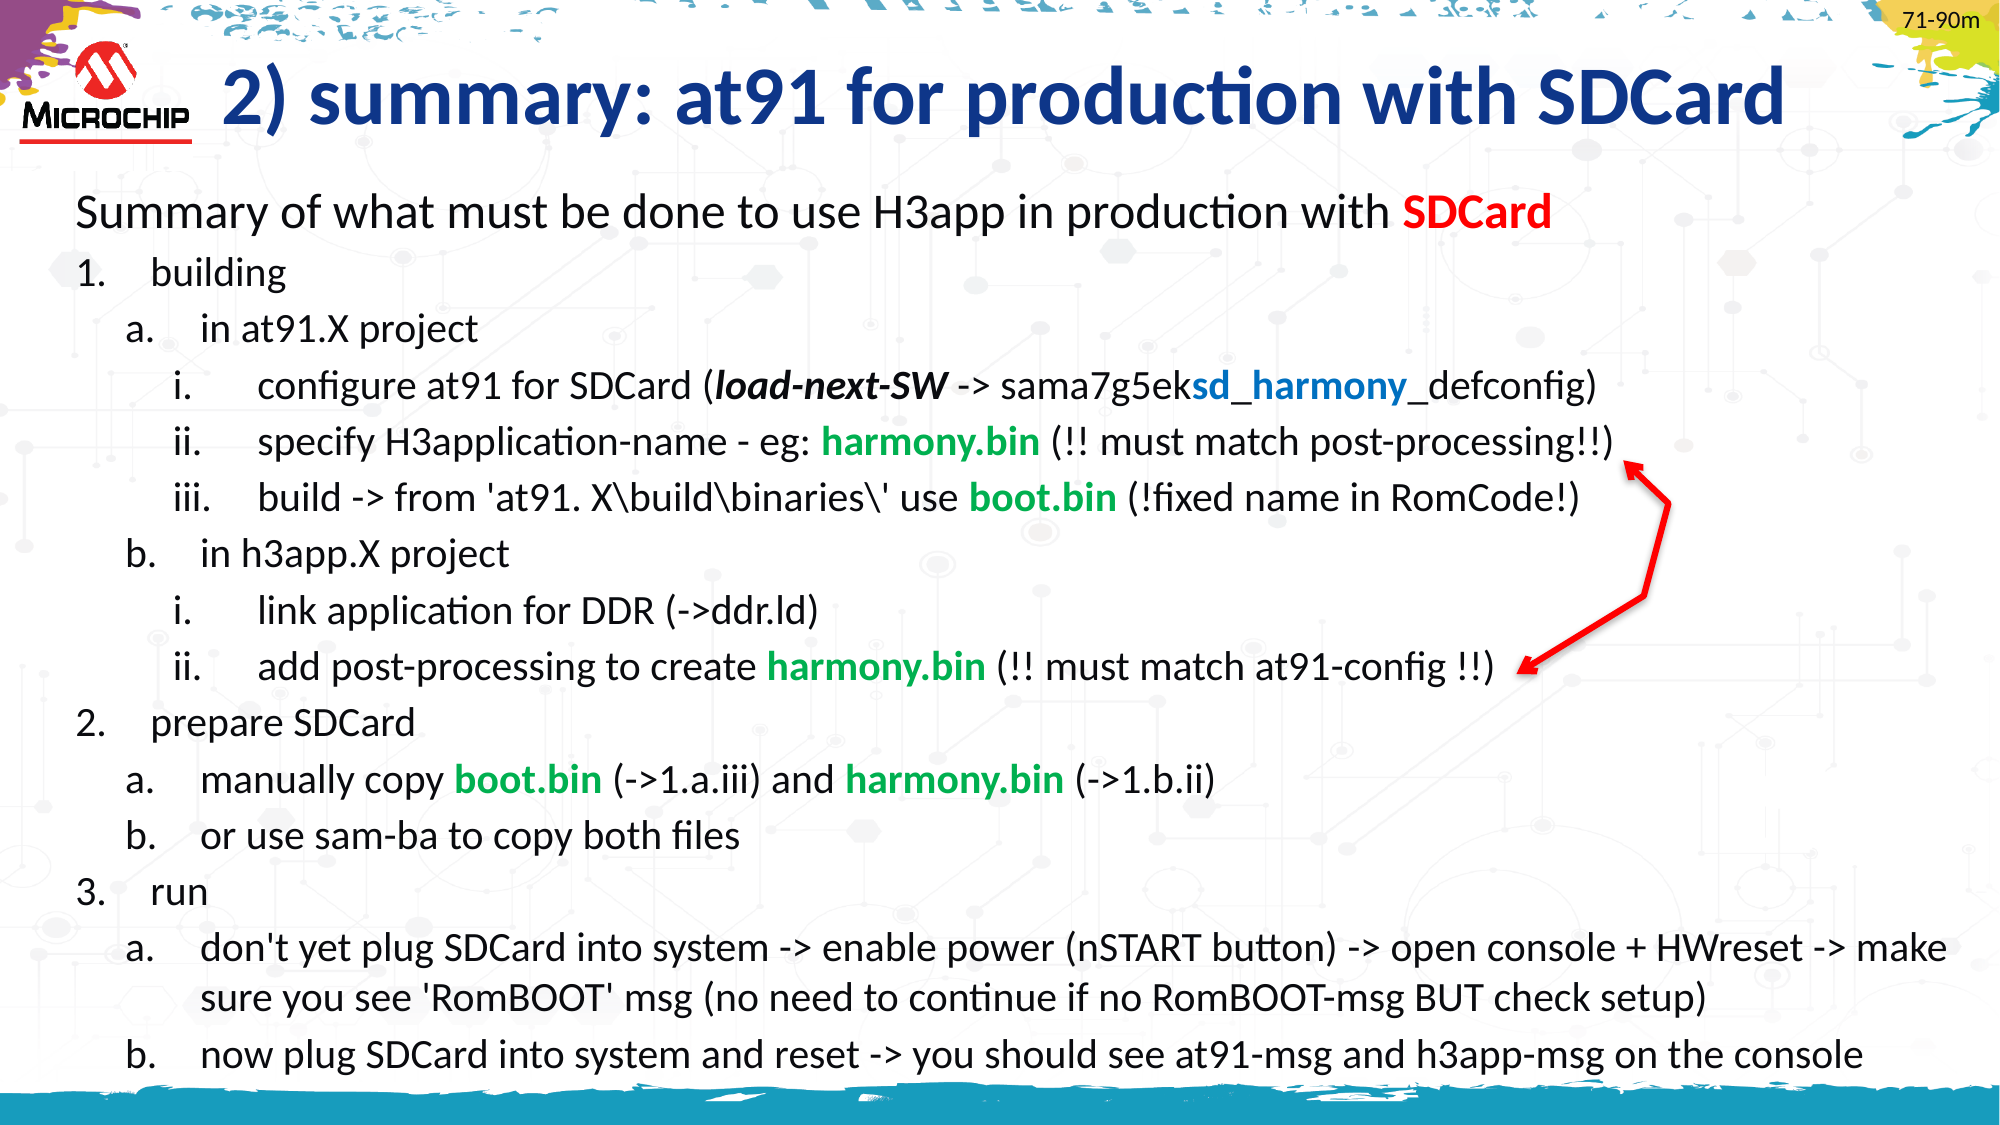

71-90m
# 2) summary: at91 for production with SDCard
Summary of what must be done to use H3app in production with SDCard
building
in at91.X project
configure at91 for SDCard (load-next-SW -> sama7g5eksd_harmony_defconfig)
specify H3application-name - eg: harmony.bin (!! must match post-processing!!)
build -> from 'at91. X\build\binaries\' use boot.bin (!fixed name in RomCode!)
in h3app.X project
link application for DDR (->ddr.ld)
add post-processing to create harmony.bin (!! must match at91-config !!)
prepare SDCard
manually copy boot.bin (->1.a.iii) and harmony.bin (->1.b.ii)
or use sam-ba to copy both files
run
don't yet plug SDCard into system -> enable power (nSTART button) -> open console + HWreset -> make sure you see 'RomBOOT' msg (no need to continue if no RomBOOT-msg BUT check setup)
now plug SDCard into system and reset -> you should see at91-msg and h3app-msg on the console